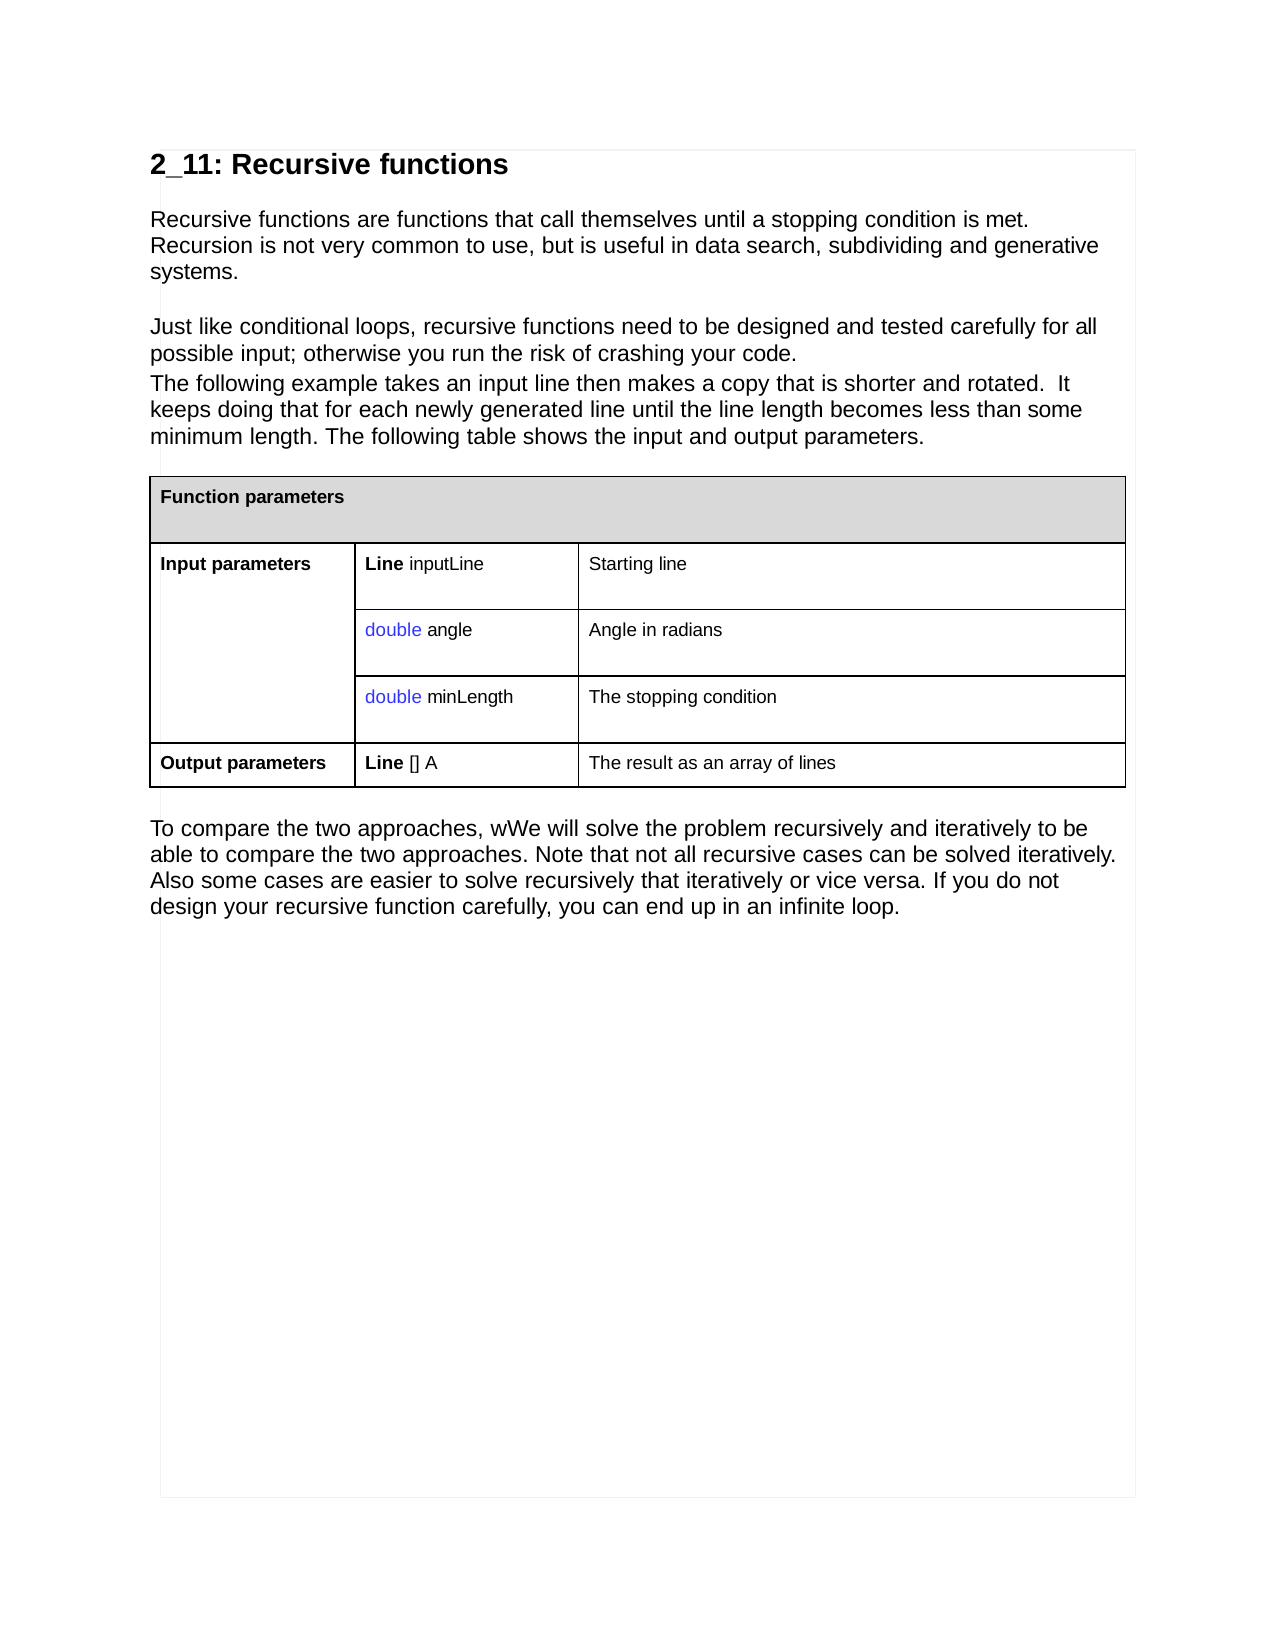

#
2_11: Recursive functions
Recursive functions are functions that call themselves until a stopping condition is met. Recursion is not very common to use, but is useful in data search, subdividing and generative systems.

Just like conditional loops, recursive functions need to be designed and tested carefully for all possible input; otherwise you run the risk of crashing your code.
The following example takes an input line then makes a copy that is shorter and rotated. It keeps doing that for each newly generated line until the line length becomes less than some minimum length. The following table shows the input and output parameters.
| Function parameters |  |  |
| --- | --- | --- |
| Input parameters | Line inputLine | Starting line |
|  | double angle | Angle in radians |
|  | double minLength | The stopping condition |
| Output parameters | Line [] A | The result as an array of lines |
To compare the two approaches, wWe will solve the problem recursively and iteratively to be able to compare the two approaches. Note that not all recursive cases can be solved iteratively. Also some cases are easier to solve recursively that iteratively or vice versa. If you do not design your recursive function carefully, you can end up in an infinite loop.